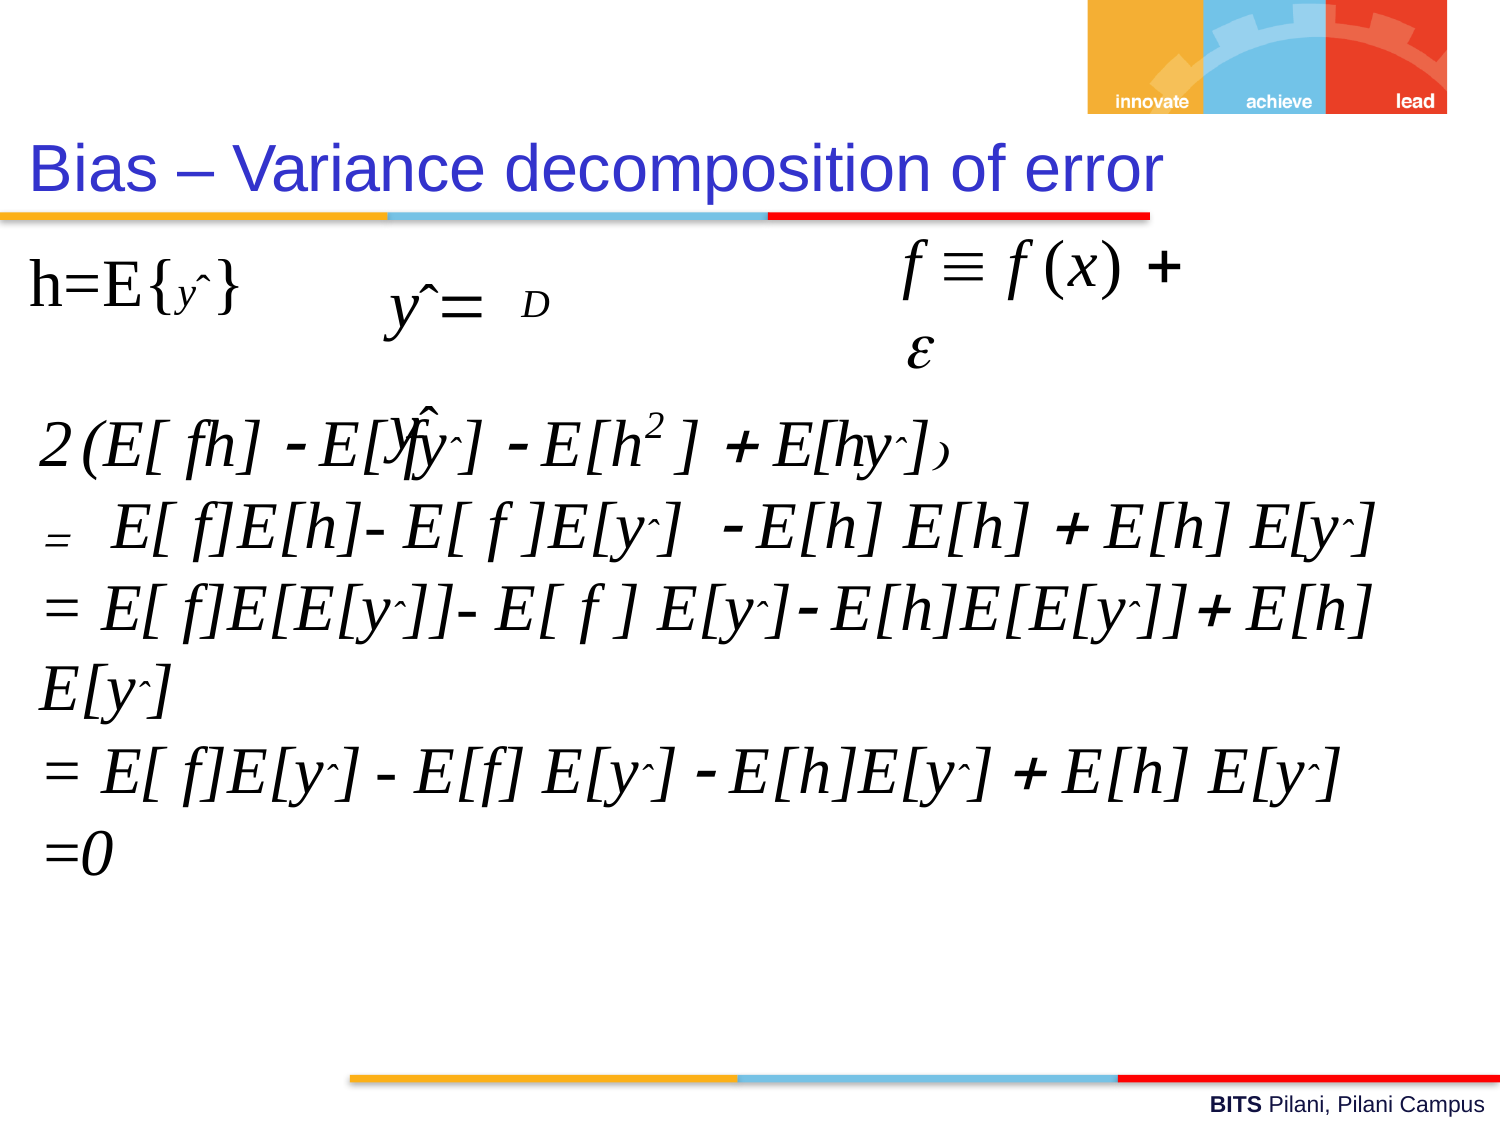

Bias – Variance decomposition of error
f ≡ f (x) + ε

yˆ = yˆ
h=E{yˆ   }
D
2 (E[ fh] − E[ fyˆ] − E[h2 ] + E[hyˆ])
=   E[ f]E[h]- E[ f ]E[yˆ] − E[h] E[h] + E[h] E[yˆ]
= E[ f]E[E[yˆ]]- E[ f ] E[yˆ]− E[h]E[E[yˆ]]+ E[h] E[yˆ]
= E[ f]E[yˆ] - E[f] E[yˆ] − E[h]E[yˆ] + E[h] E[yˆ]
=0